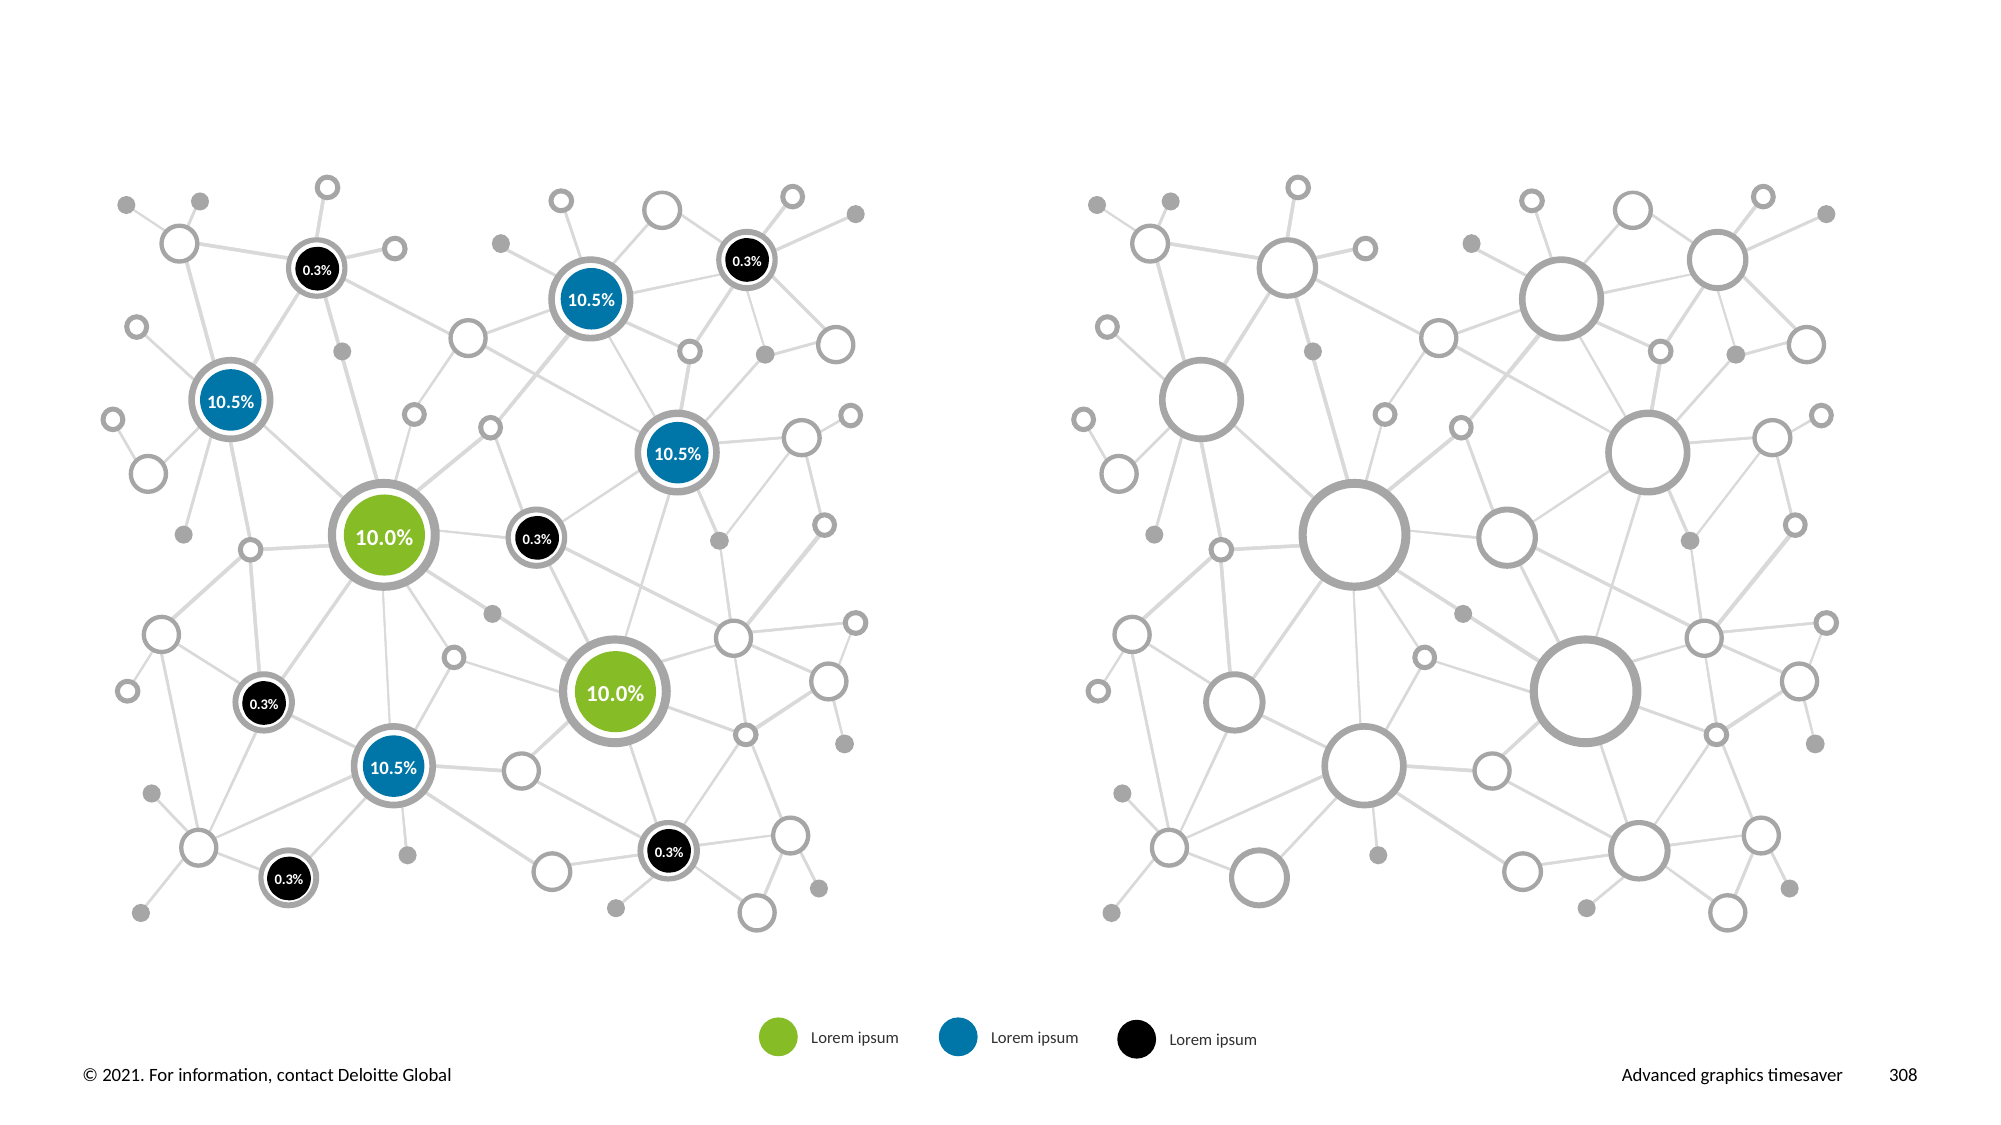

0.3%
0.3%
10.5%
10.5%
10.5%
10.0%
0.3%
10.0%
0.3%
10.5%
0.3%
0.3%

Lorem ipsum

Lorem ipsum

Lorem ipsum